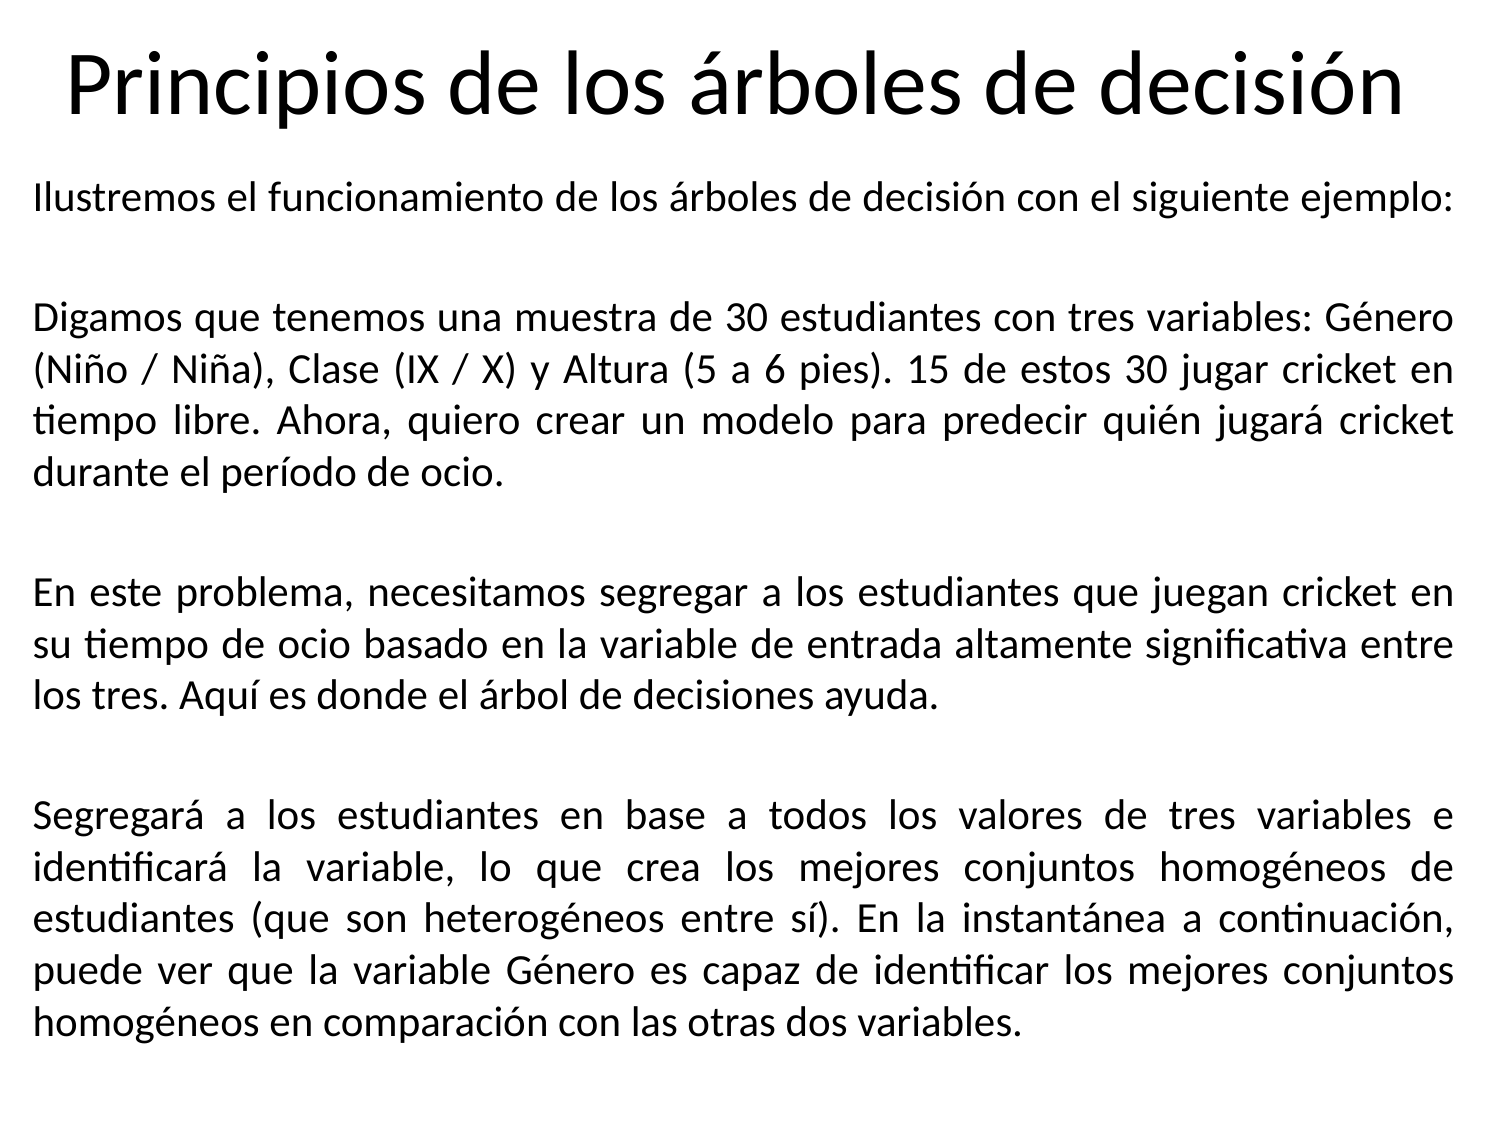

Principios de los árboles de decisión
Ilustremos el funcionamiento de los árboles de decisión con el siguiente ejemplo:

Digamos que tenemos una muestra de 30 estudiantes con tres variables: Género (Niño / Niña), Clase (IX / X) y Altura (5 a 6 pies). 15 de estos 30 jugar cricket en tiempo libre. Ahora, quiero crear un modelo para predecir quién jugará cricket durante el período de ocio.

En este problema, necesitamos segregar a los estudiantes que juegan cricket en su tiempo de ocio basado en la variable de entrada altamente significativa entre los tres. Aquí es donde el árbol de decisiones ayuda.

Segregará a los estudiantes en base a todos los valores de tres variables e identificará la variable, lo que crea los mejores conjuntos homogéneos de estudiantes (que son heterogéneos entre sí). En la instantánea a continuación, puede ver que la variable Género es capaz de identificar los mejores conjuntos homogéneos en comparación con las otras dos variables.